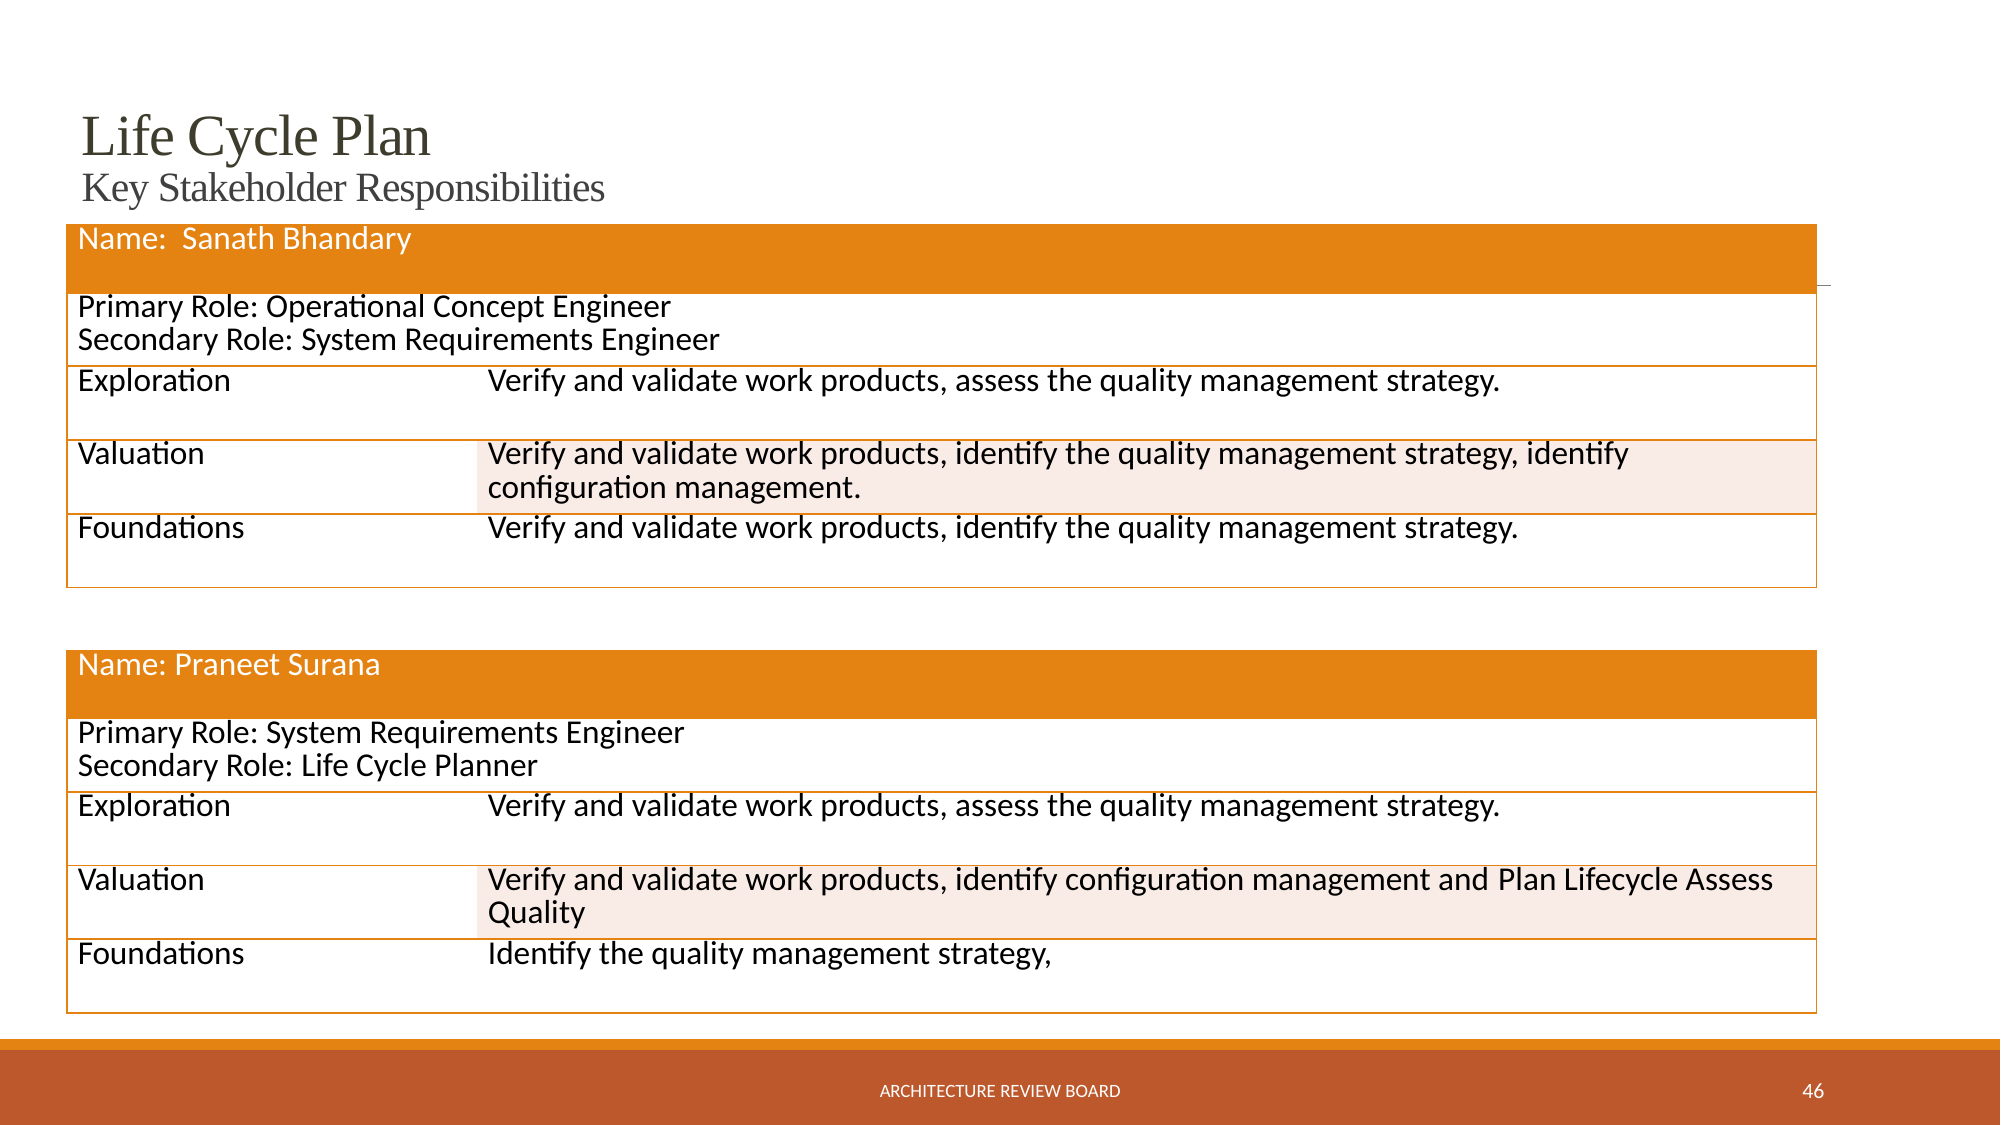

# Life Cycle Plan Key Stakeholder Responsibilities
| Name: Sanath Bhandary |  |
| --- | --- |
| Primary Role: Operational Concept Engineer Secondary Role: System Requirements Engineer |  |
| Exploration | Verify and validate work products, assess the quality management strategy. |
| Valuation | Verify and validate work products, identify the quality management strategy, identify configuration management. |
| Foundations | Verify and validate work products, identify the quality management strategy. |
| Name: Praneet Surana |  |
| --- | --- |
| Primary Role: System Requirements Engineer Secondary Role: Life Cycle Planner |  |
| Exploration | Verify and validate work products, assess the quality management strategy. |
| Valuation | Verify and validate work products, identify configuration management and Plan Lifecycle Assess Quality |
| Foundations | Identify the quality management strategy, |
Architecture Review Board
46